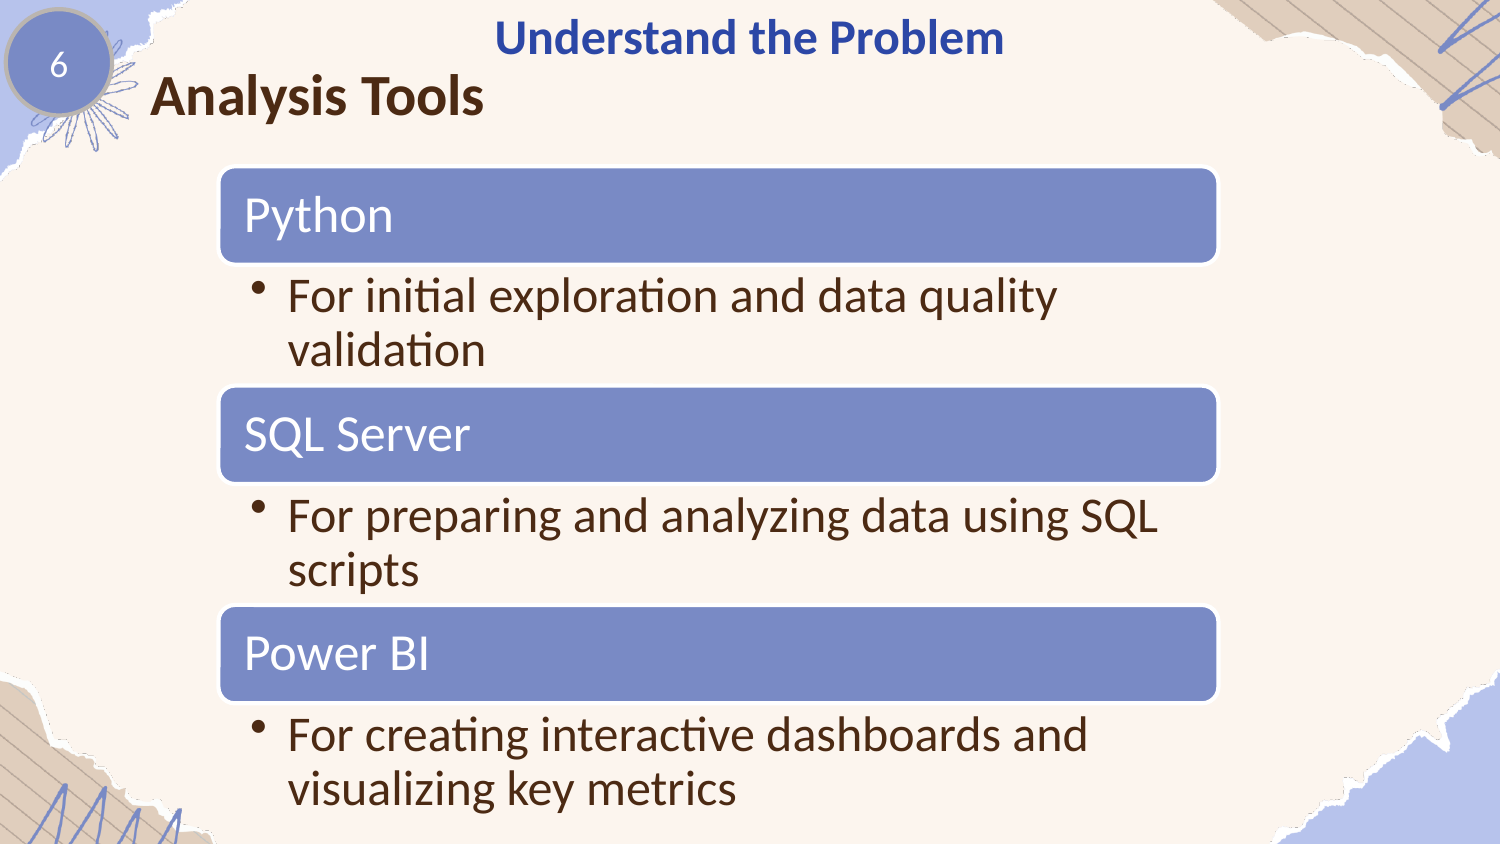

Understand the Problem
6
Analysis Tools
Python
For initial exploration and data quality validation
SQL Server
For preparing and analyzing data using SQL scripts
Power BI
For creating interactive dashboards and visualizing key metrics